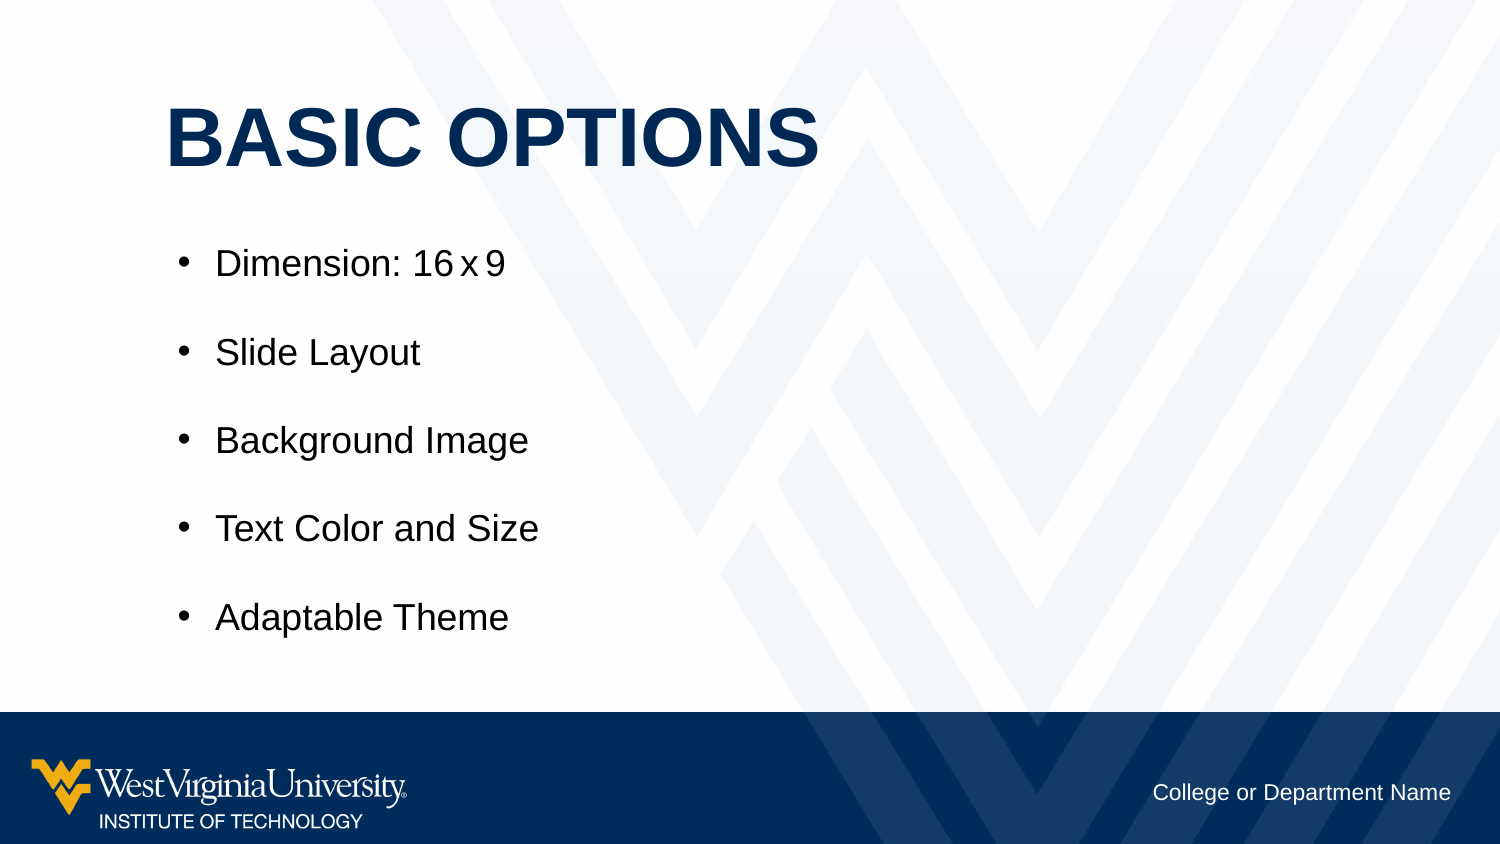

BASIC OPTIONS
Dimension: 16x9
Slide Layout
Background Image
Text Color and Size
Adaptable Theme

College or Department Name